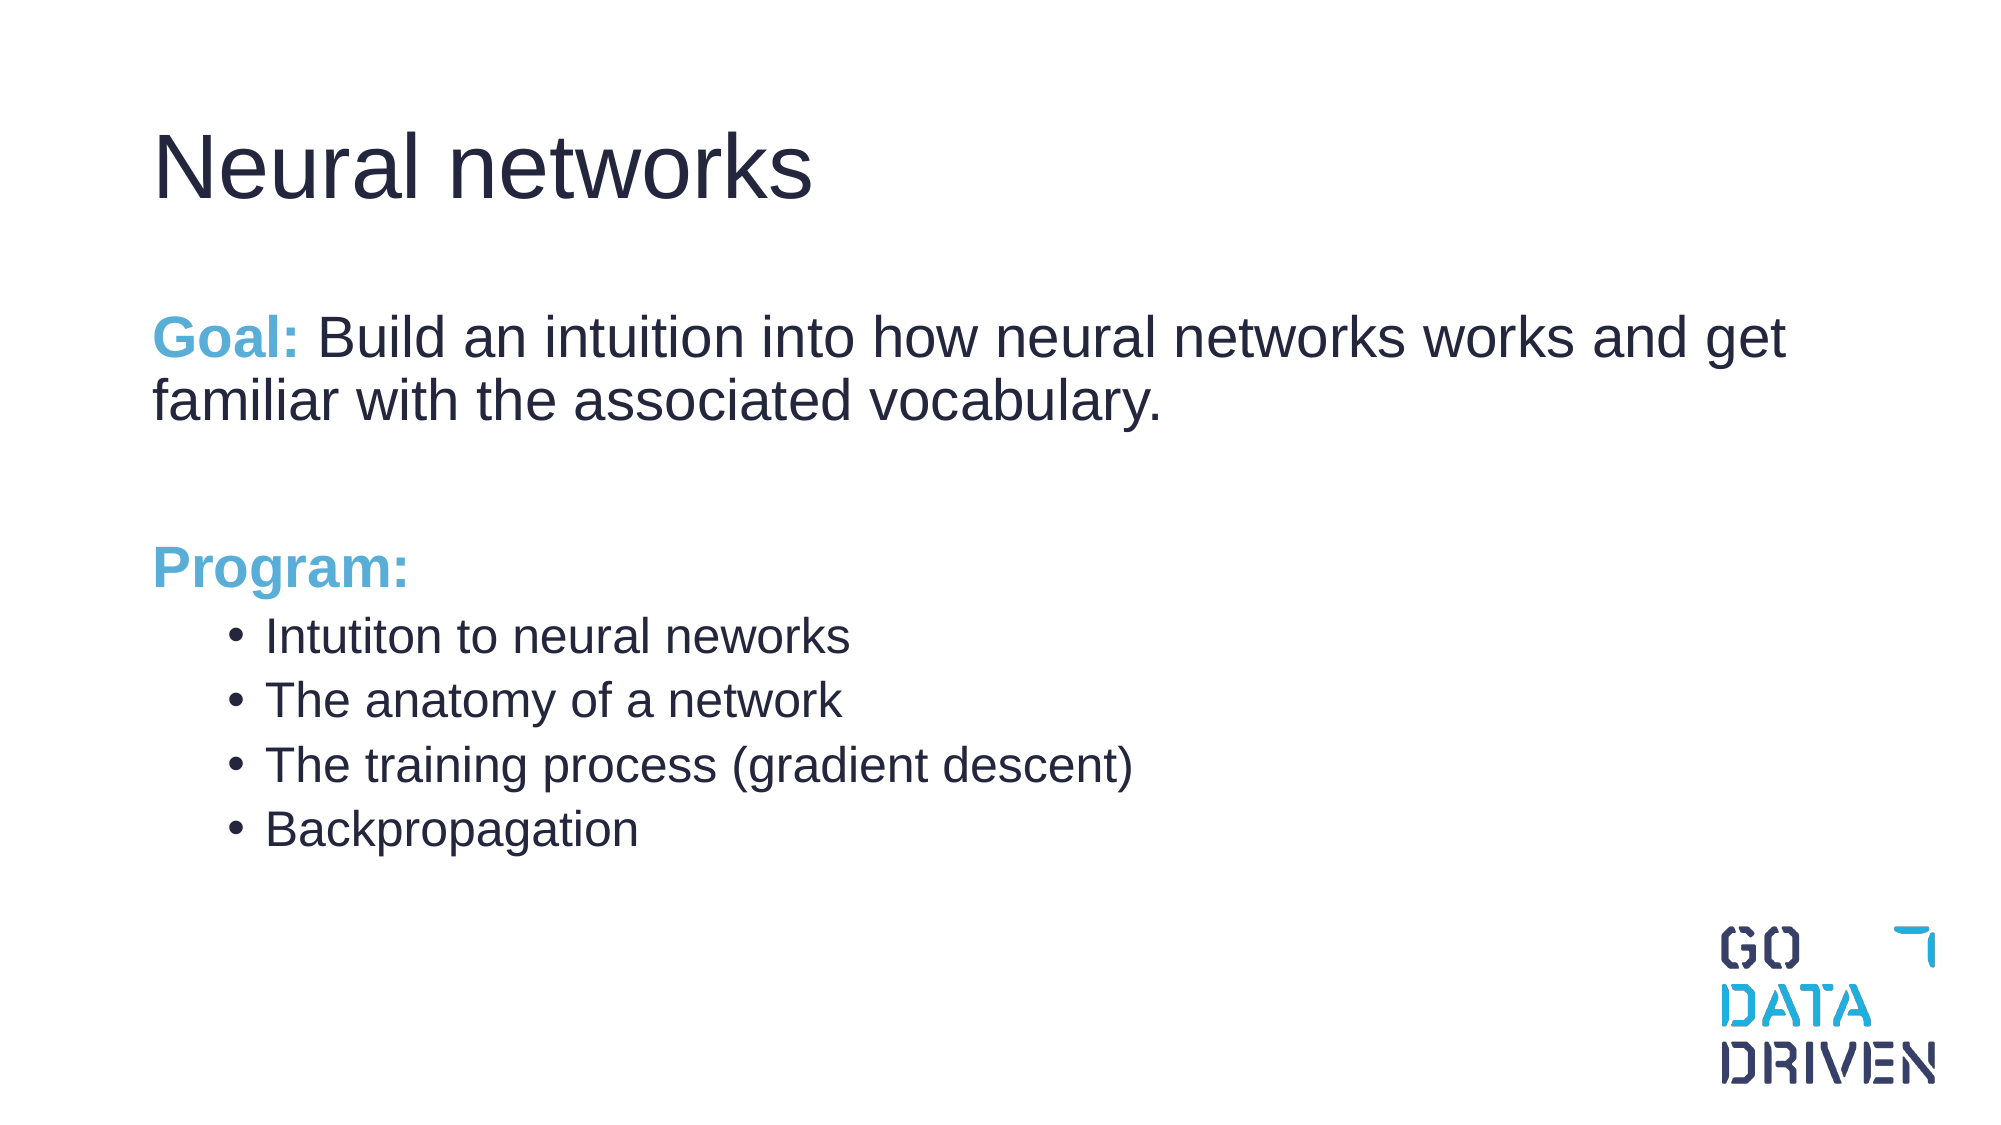

# Neural networks
Goal: Build an intuition into how neural networks works and get familiar with the associated vocabulary.

Program:
Intutiton to neural neworks
The anatomy of a network
The training process (gradient descent)
Backpropagation